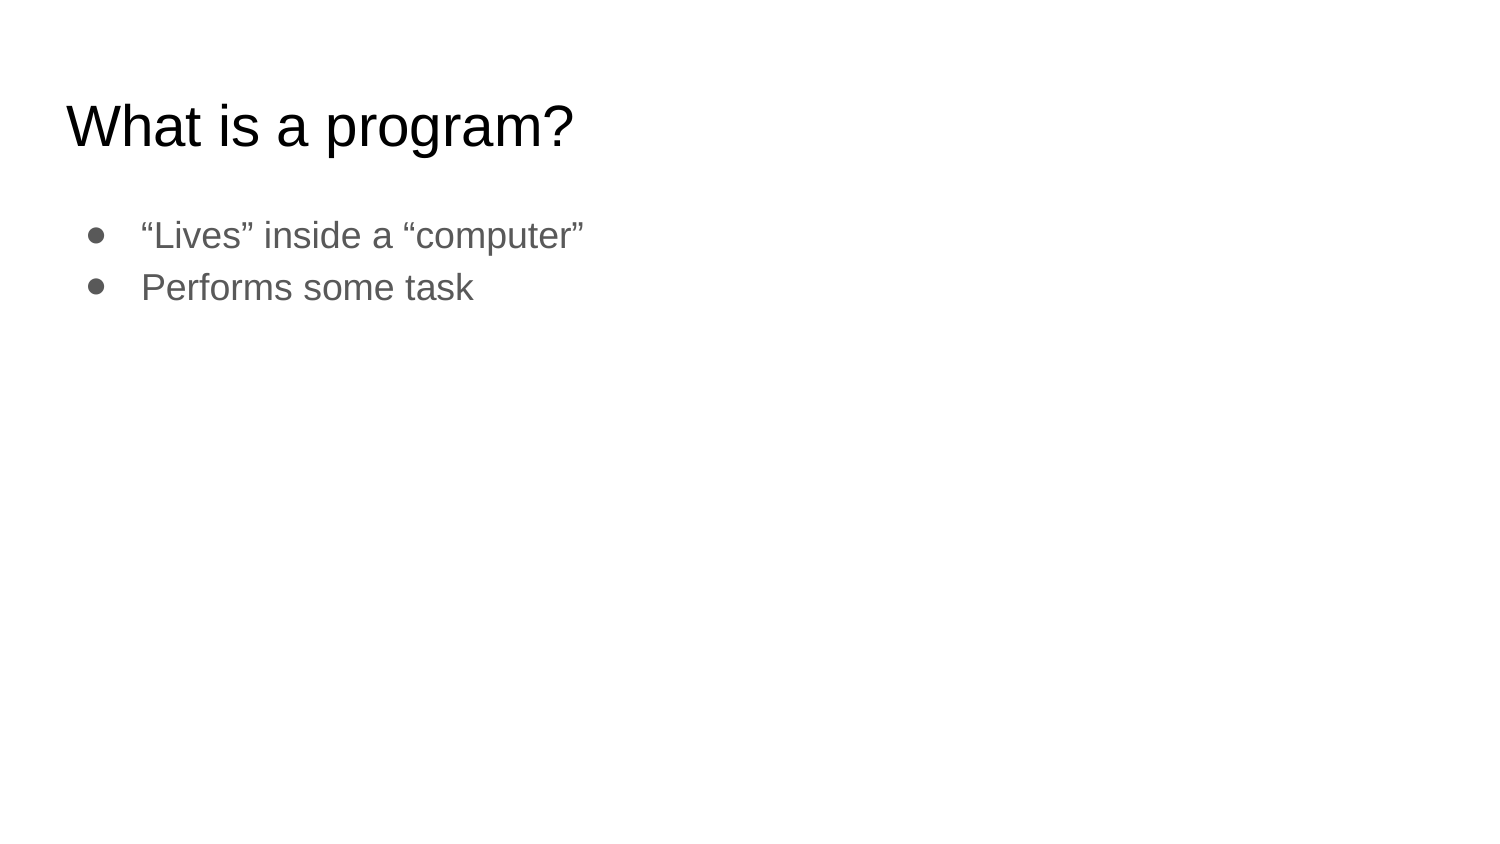

# What is a program?
“Lives” inside a “computer”
Performs some task